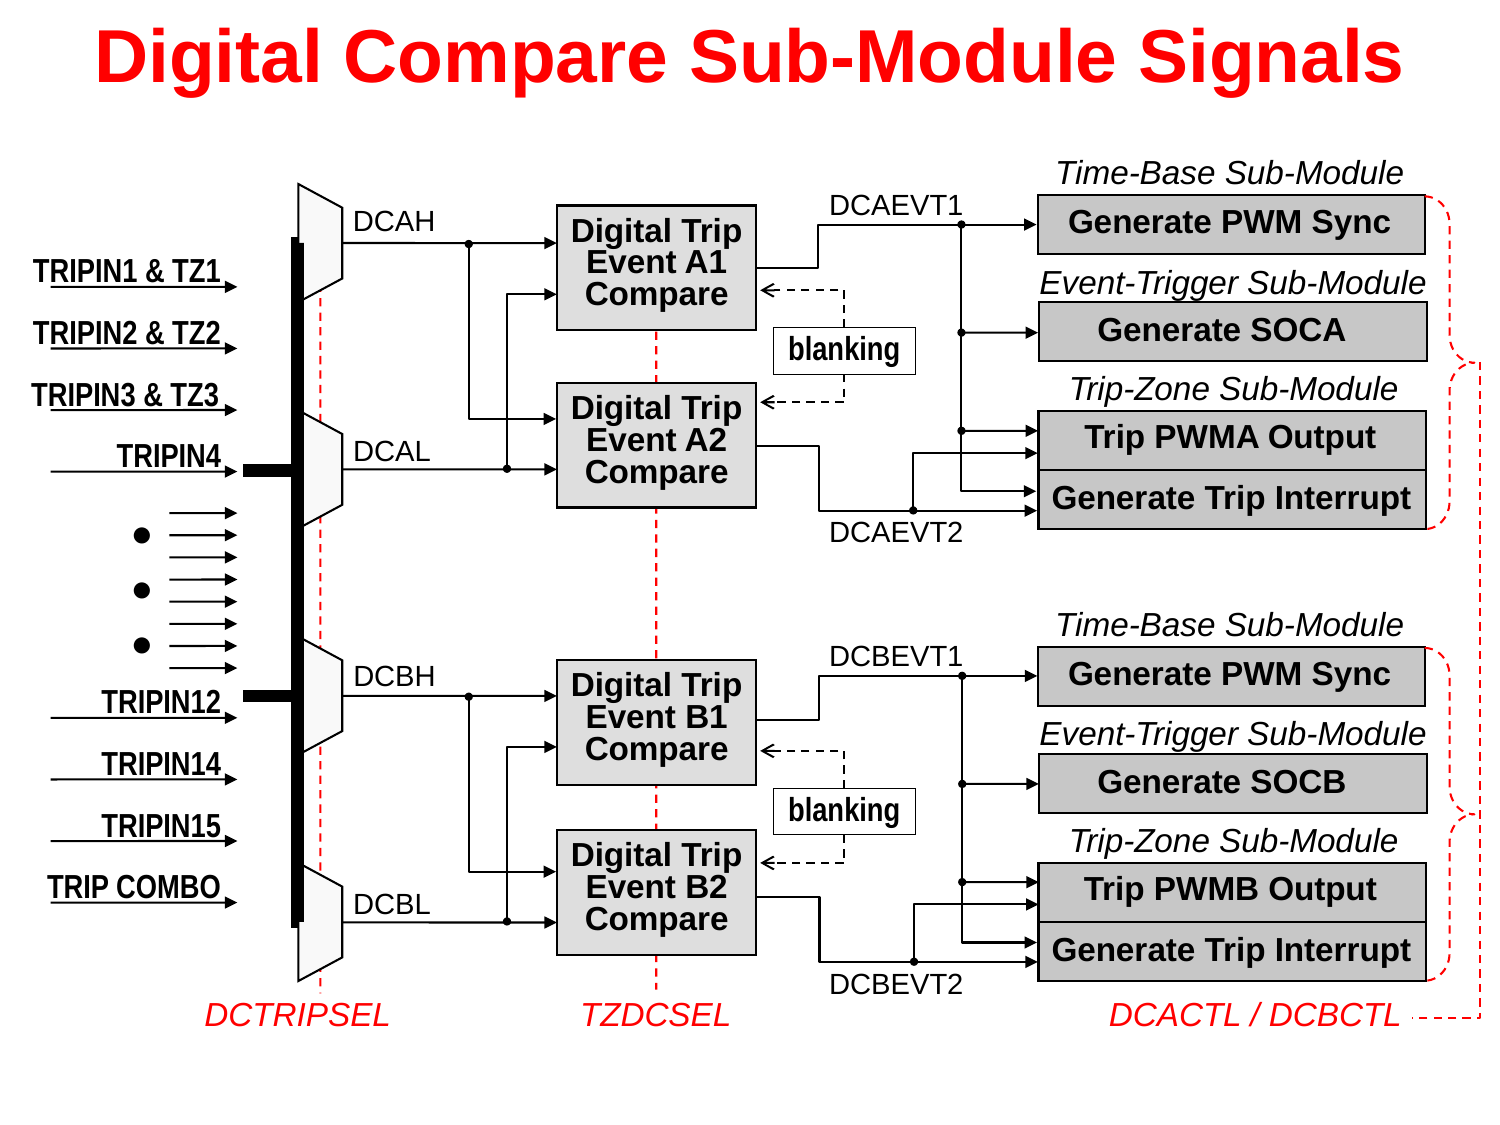

# Digital Compare Sub-Module Signals
Time-Base Sub-Module

Generate PWM Sync
Event-Trigger Sub-Module

Generate SOCA
Trip-Zone Sub-Module

Trip PWMA Output

Generate Trip Interrupt
DCAEVT1

DCAH

Digital Trip
Event A1
Compare

blanking

Digital Trip
Event A2
Compare
DCAL

DCAEVT2
Time-Base Sub-Module

Generate PWM Sync
Event-Trigger Sub-Module

Generate SOCB
Trip-Zone Sub-Module

Trip PWMB Output

Generate Trip Interrupt
DCBEVT1

DCBH

Digital Trip
Event B1
Compare

blanking

Digital Trip
Event B2
Compare
DCBL

DCBEVT2
DCTRIPSEL
TZDCSEL
DCACTL / DCBCTL
TRIPIN1 & TZ1

TRIPIN2 & TZ2

TRIPIN3 & TZ3

TRIPIN4

●

●

●

TRIPIN12

TRIPIN14

TRIPIN15

TRIP COMBO